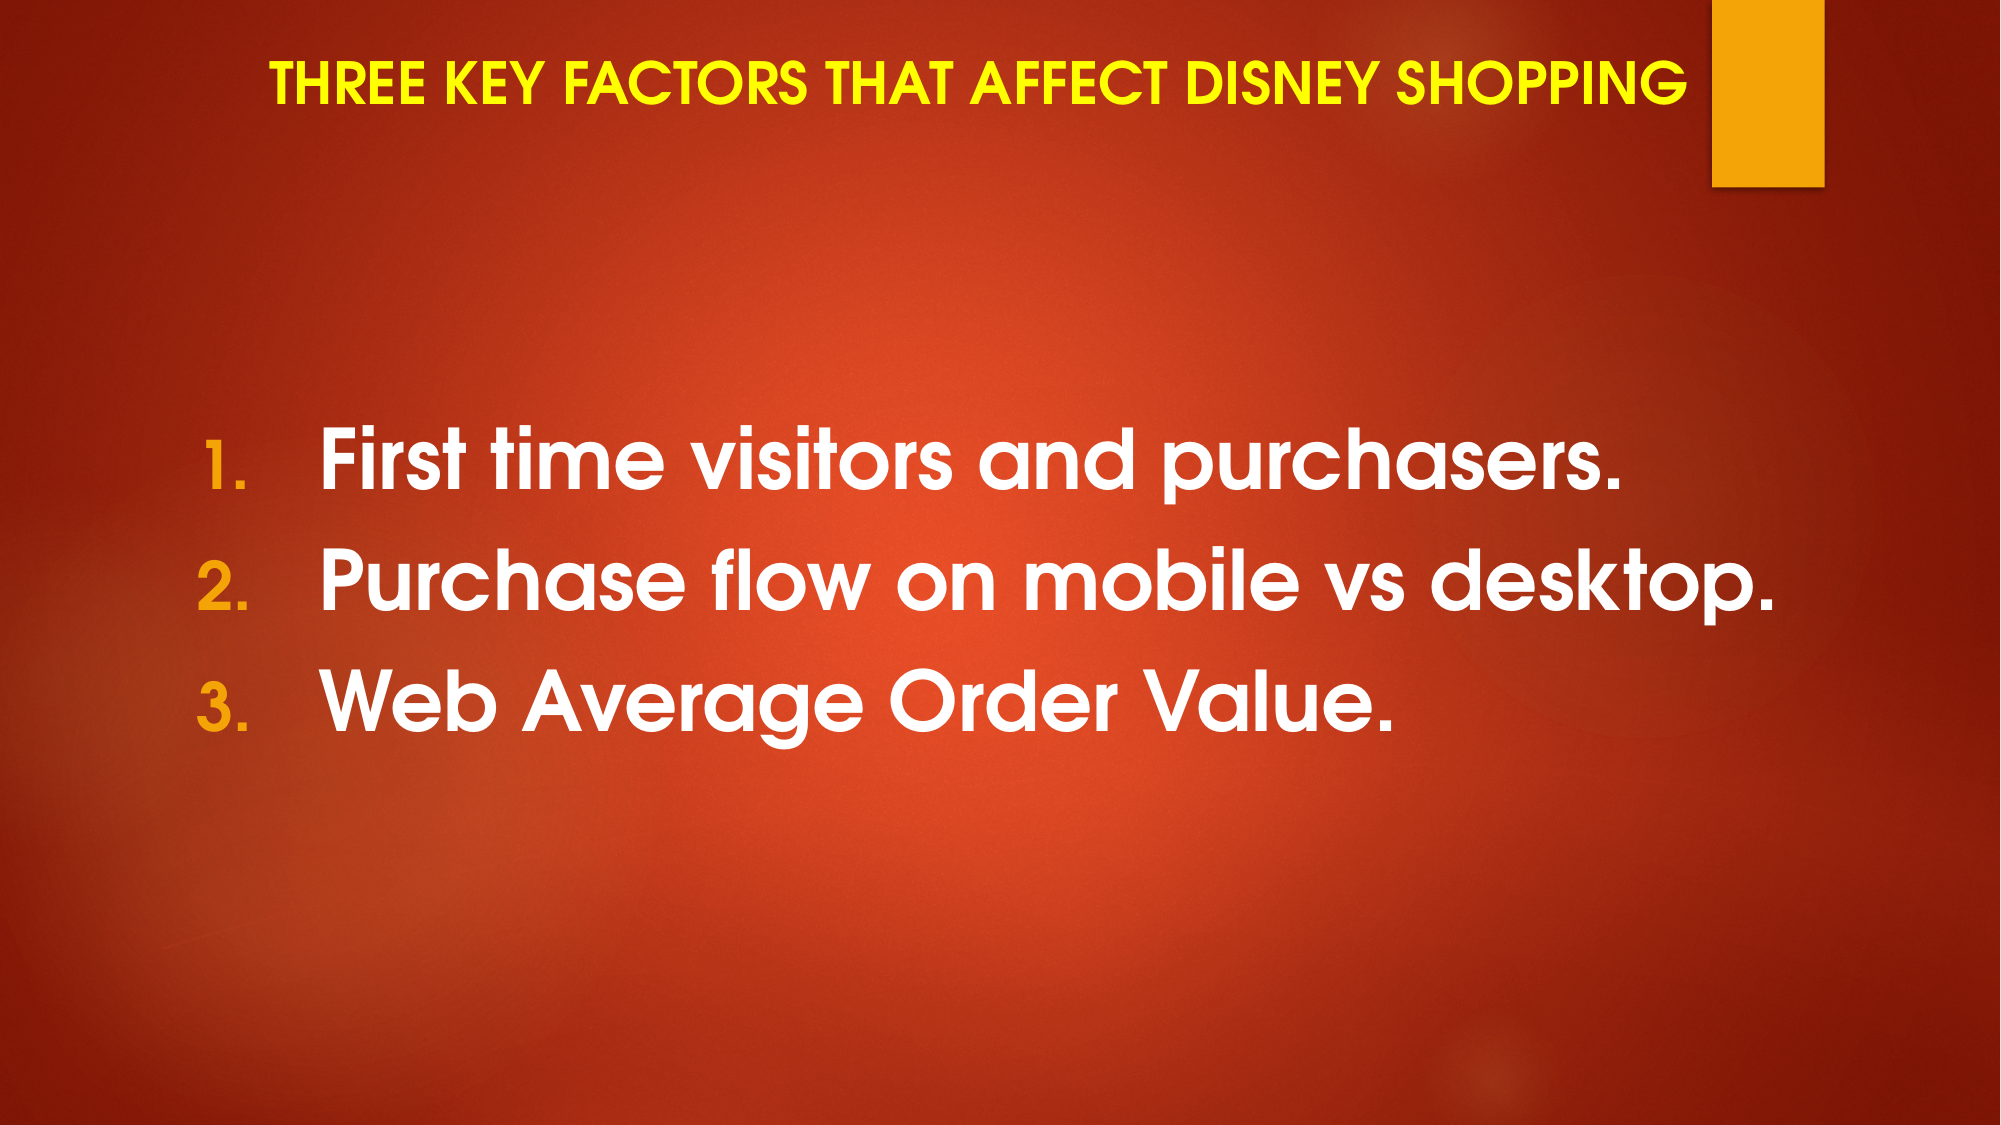

# THREE KEY FACTORS THAT AFFECT DISNEY SHOPPING
First time visitors and purchasers.
Purchase flow on mobile vs desktop.
Web Average Order Value.